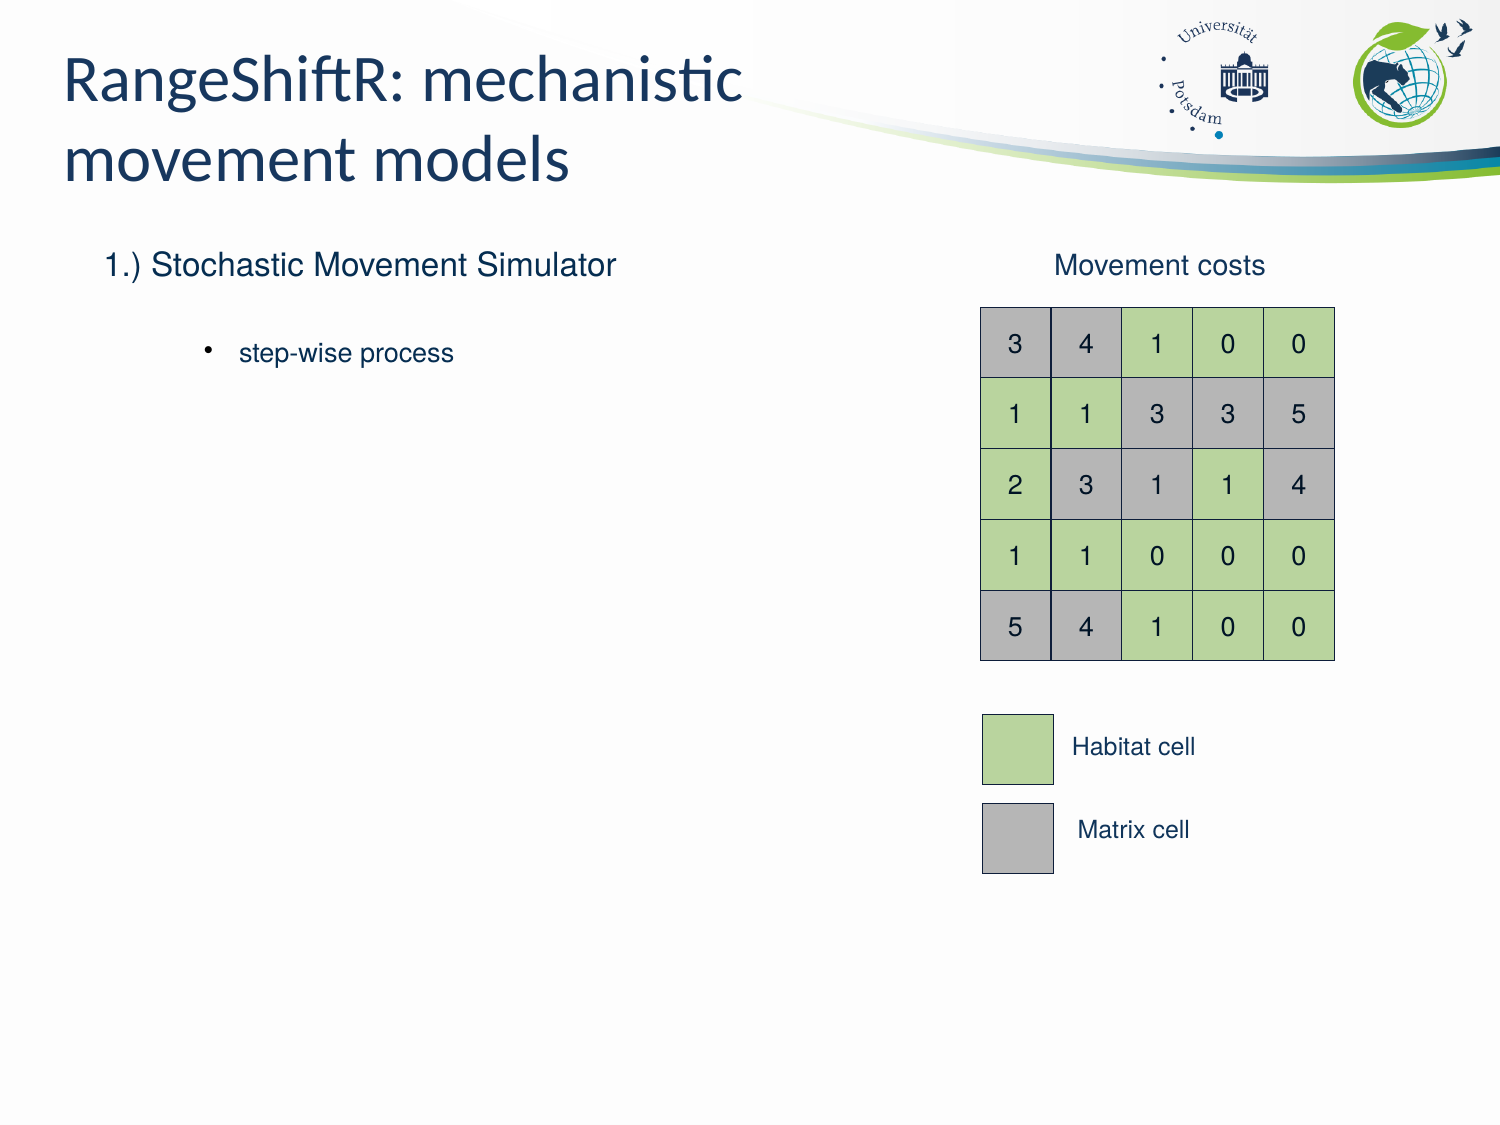

RangeShiftR: mechanistic
movement models
1.) Stochastic Movement Simulator
Movement costs
3
4
1
0
0
step-wise process
1
1
3
3
5
2
3
1
1
4
1
1
0
0
0
5
4
1
0
0

Habitat cell

Matrix cell